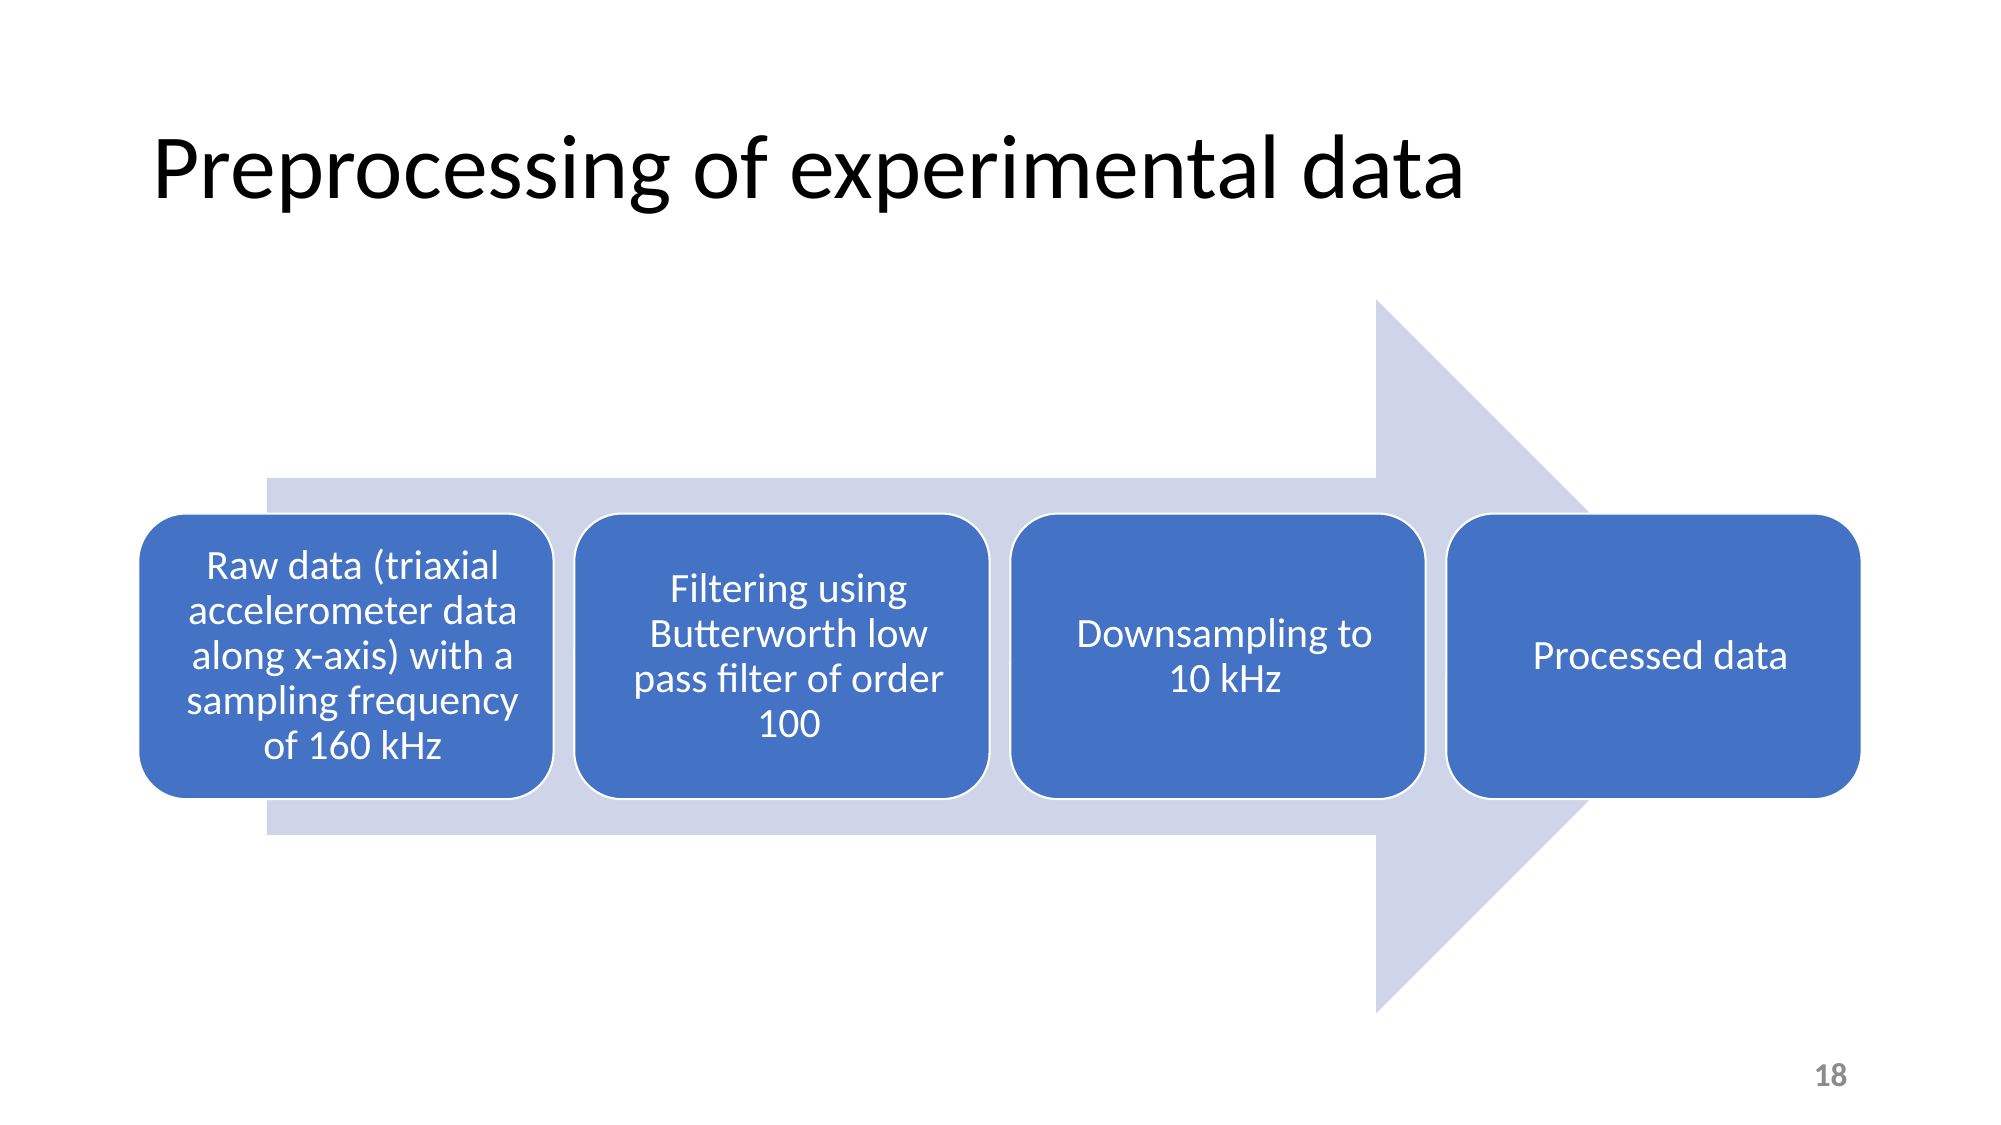

# Preprocessing of experimental data
Raw data (triaxial accelerometer data along x-axis) with a sampling frequency of 160 kHz
Filtering using Butterworth low pass filter of order 100
Downsampling to 10 kHz
Processed data
18